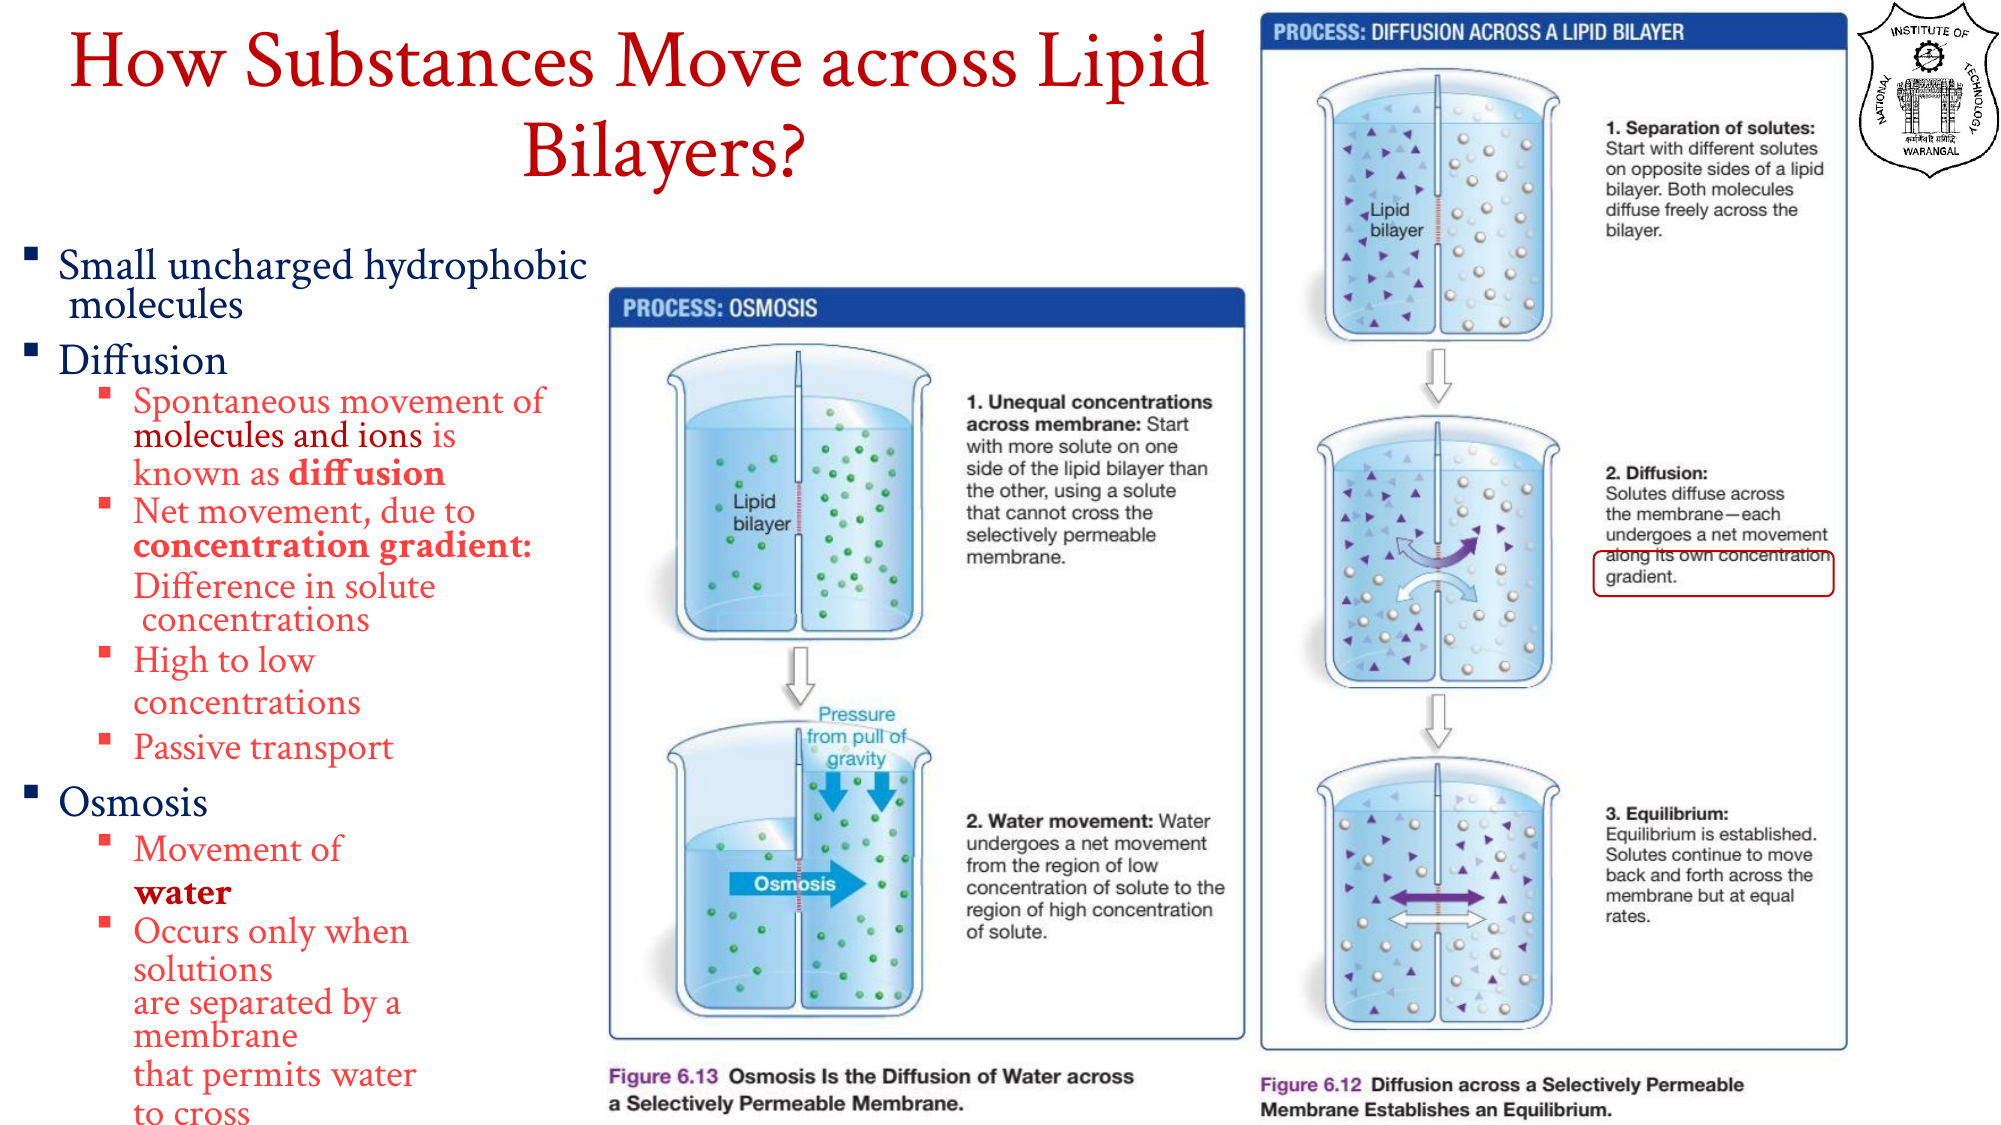

# How Substances Move across Lipid  Bilayers?

Small uncharged hydrophobic  molecules
Diffusion
Spontaneous movement of
molecules and ions is
known as diffusion
Net movement, due to
concentration gradient:
Difference in solute  concentrations
High to low concentrations
Passive transport
Osmosis
Movement of water
Occurs only when solutions
are separated by a membrane
that permits water to cross
Low to High solute  concentrations
Solute concentration and  Change in volume